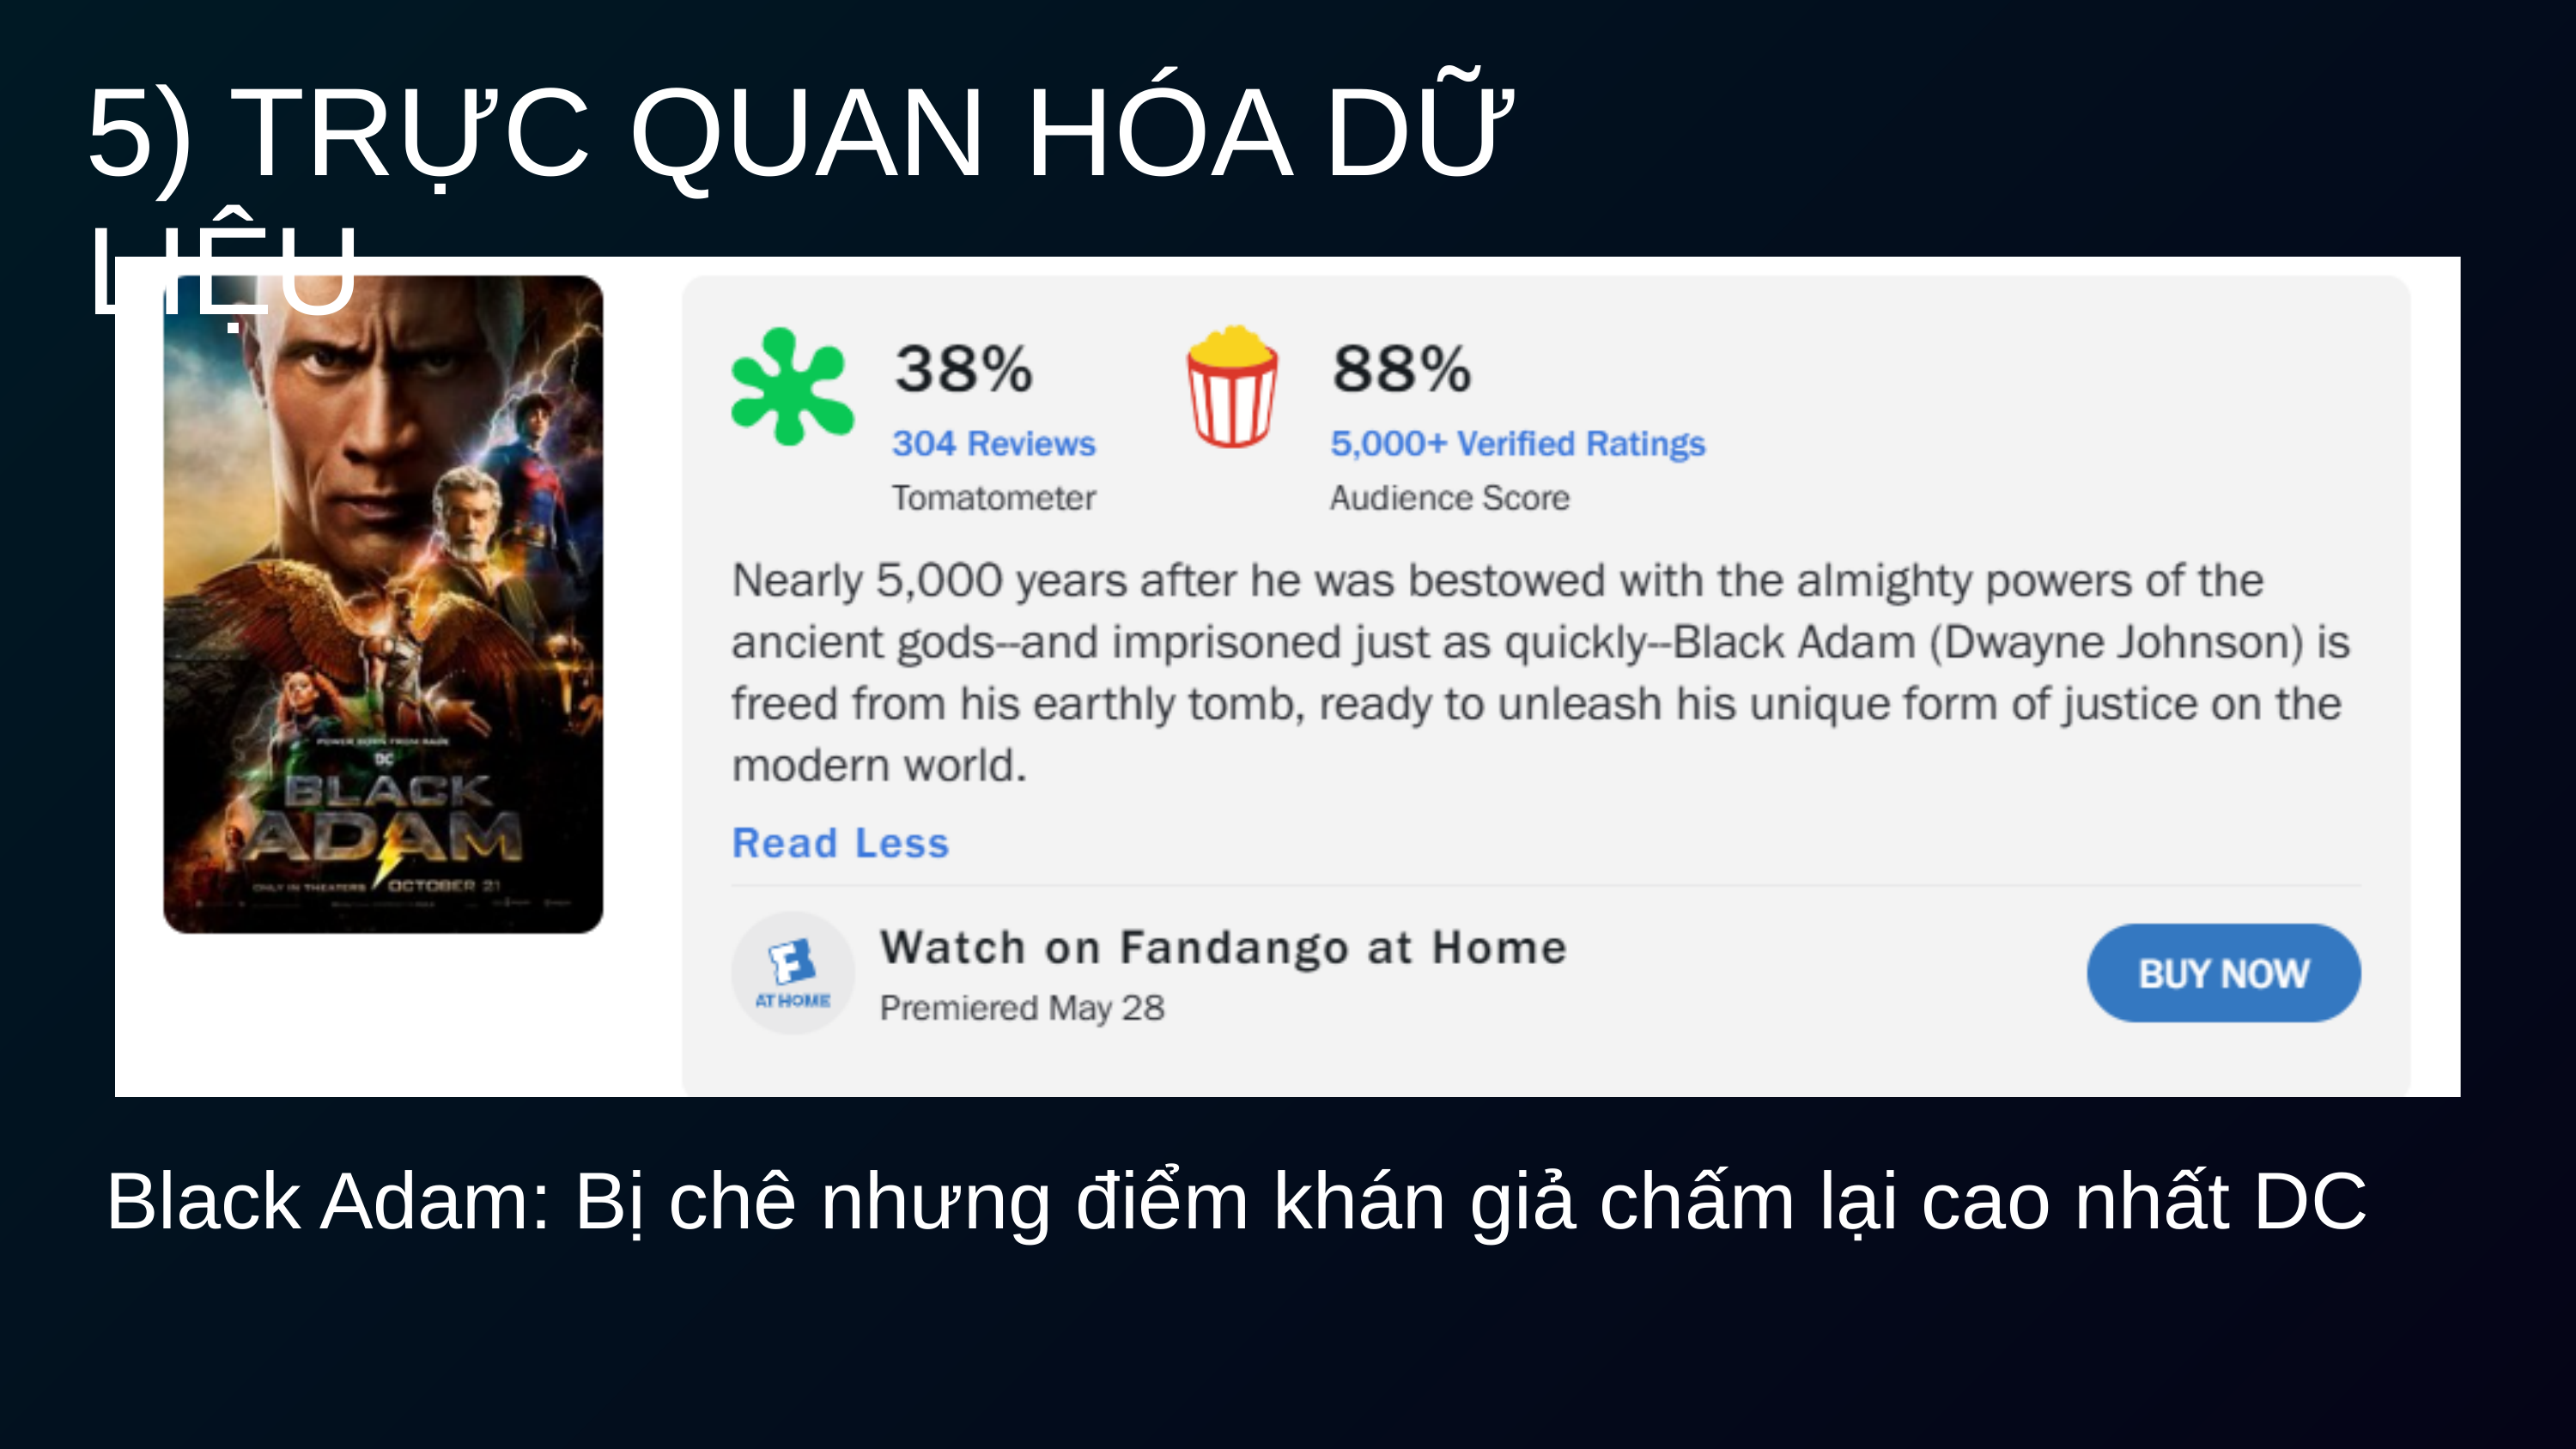

5) TRỰC QUAN HÓA DỮ LIỆU

Black Adam: Bị chê nhưng điểm khán giả chấm lại cao nhất DC